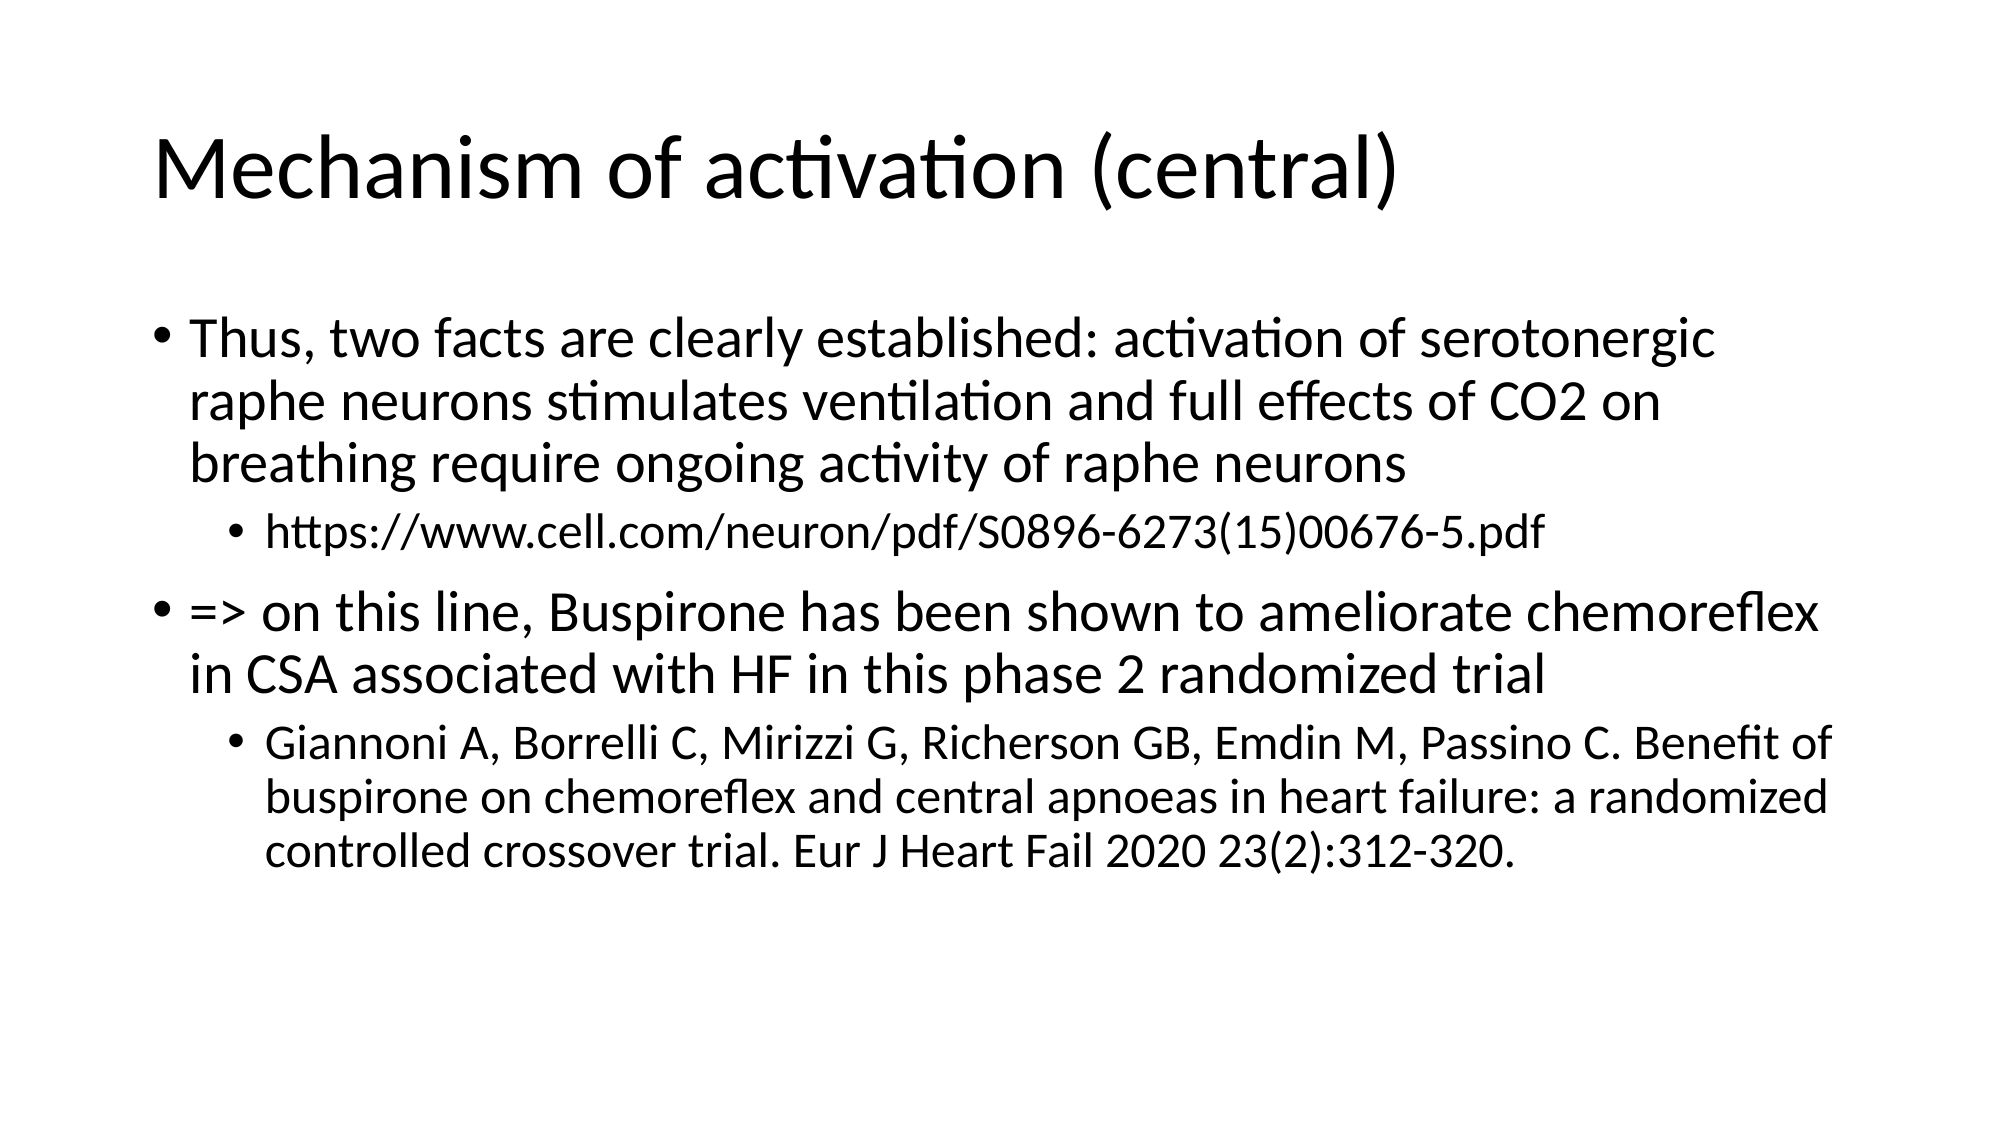

# Mechanism of activation (central)
Thus, two facts are clearly established: activation of serotonergic raphe neurons stimulates ventilation and full effects of CO2 on breathing require ongoing activity of raphe neurons
https://www.cell.com/neuron/pdf/S0896-6273(15)00676-5.pdf
=> on this line, Buspirone has been shown to ameliorate chemoreflex in CSA associated with HF in this phase 2 randomized trial
Giannoni A, Borrelli C, Mirizzi G, Richerson GB, Emdin M, Passino C. Benefit of buspirone on chemoreflex and central apnoeas in heart failure: a randomized controlled crossover trial. Eur J Heart Fail 2020 23(2):312-320.